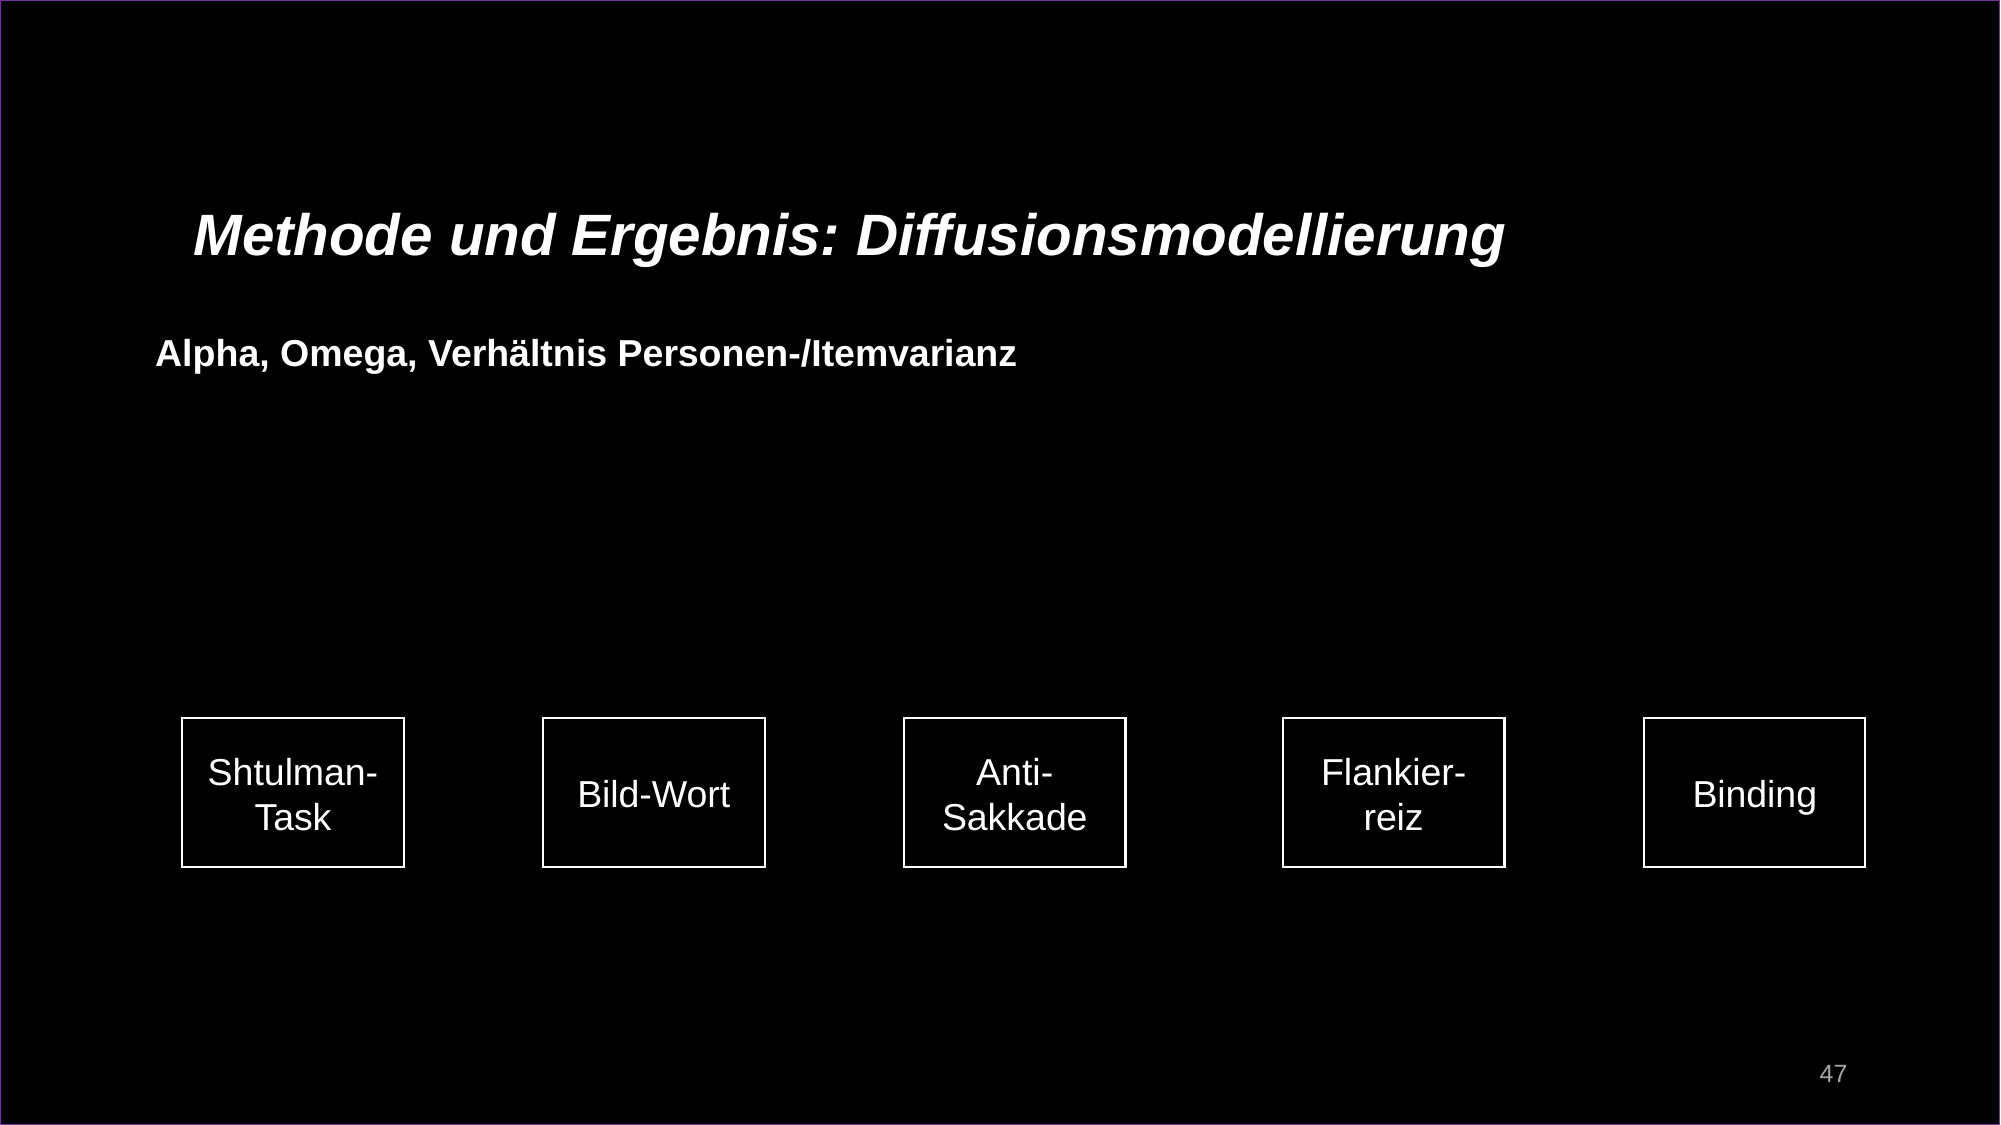

Methode und Ergebnis: Diffusionsmodellierung
Alpha, Omega, Verhältnis Personen-/Itemvarianz
Binding
Flankier-reiz
Shtulman-Task
Bild-Wort
Anti-Sakkade
47